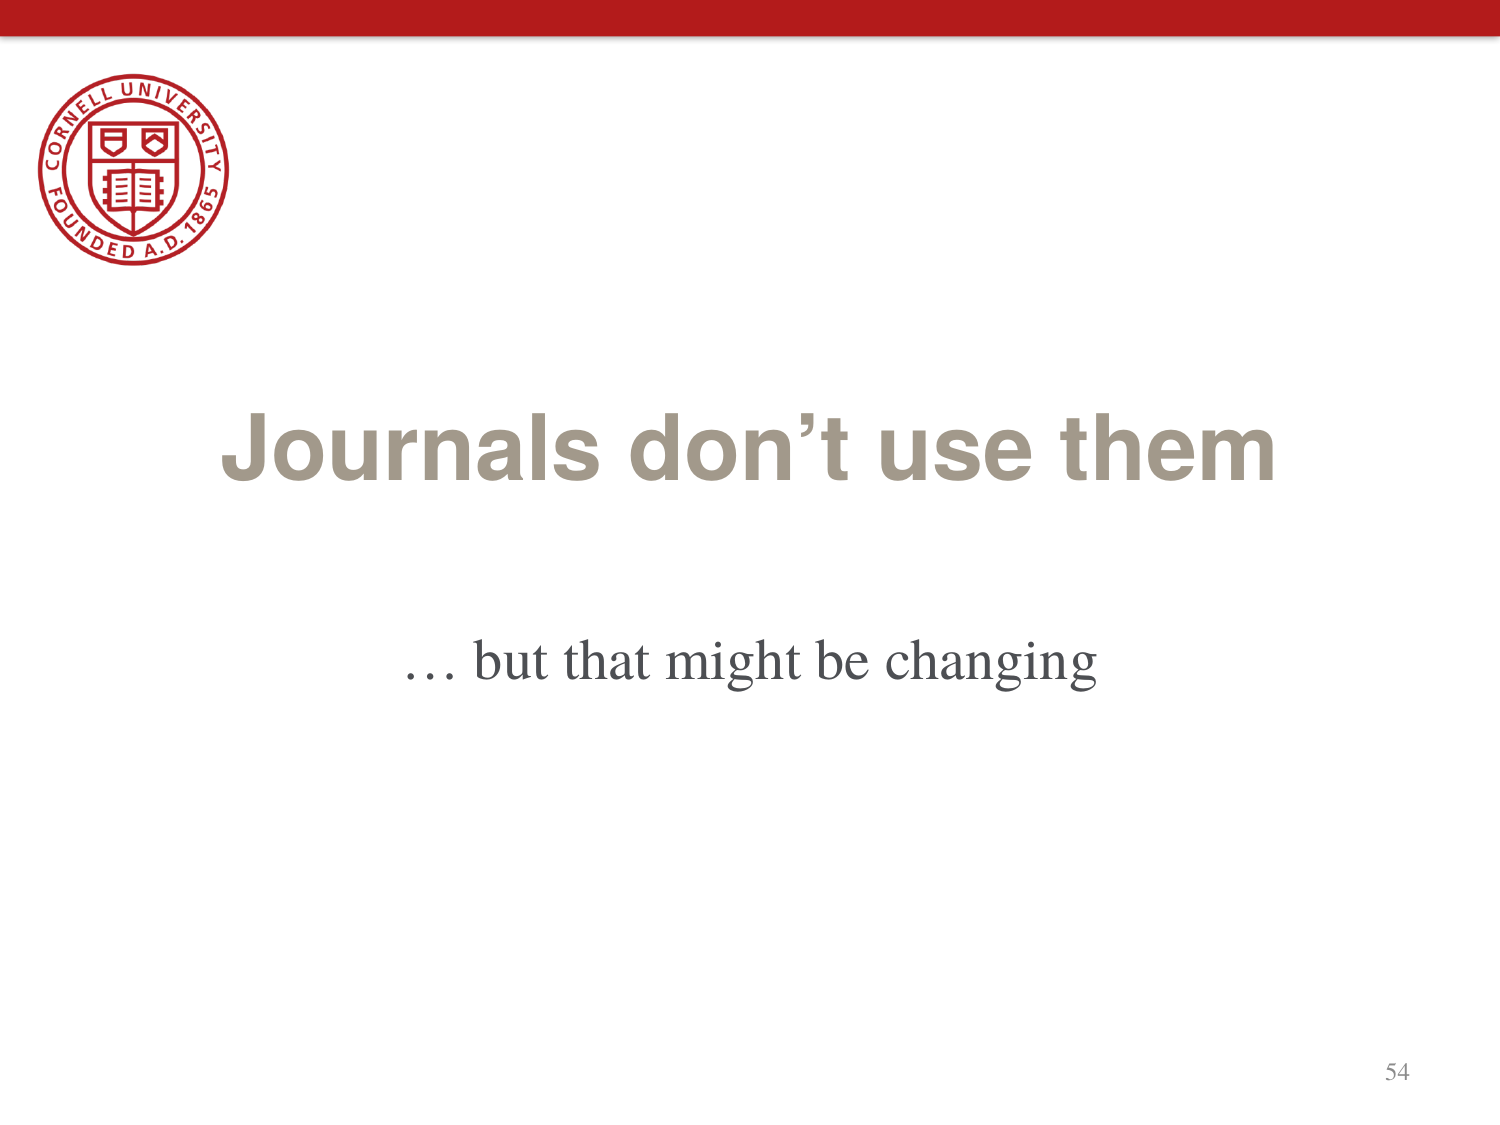

# Journals don’t use them
… but that might be changing
54